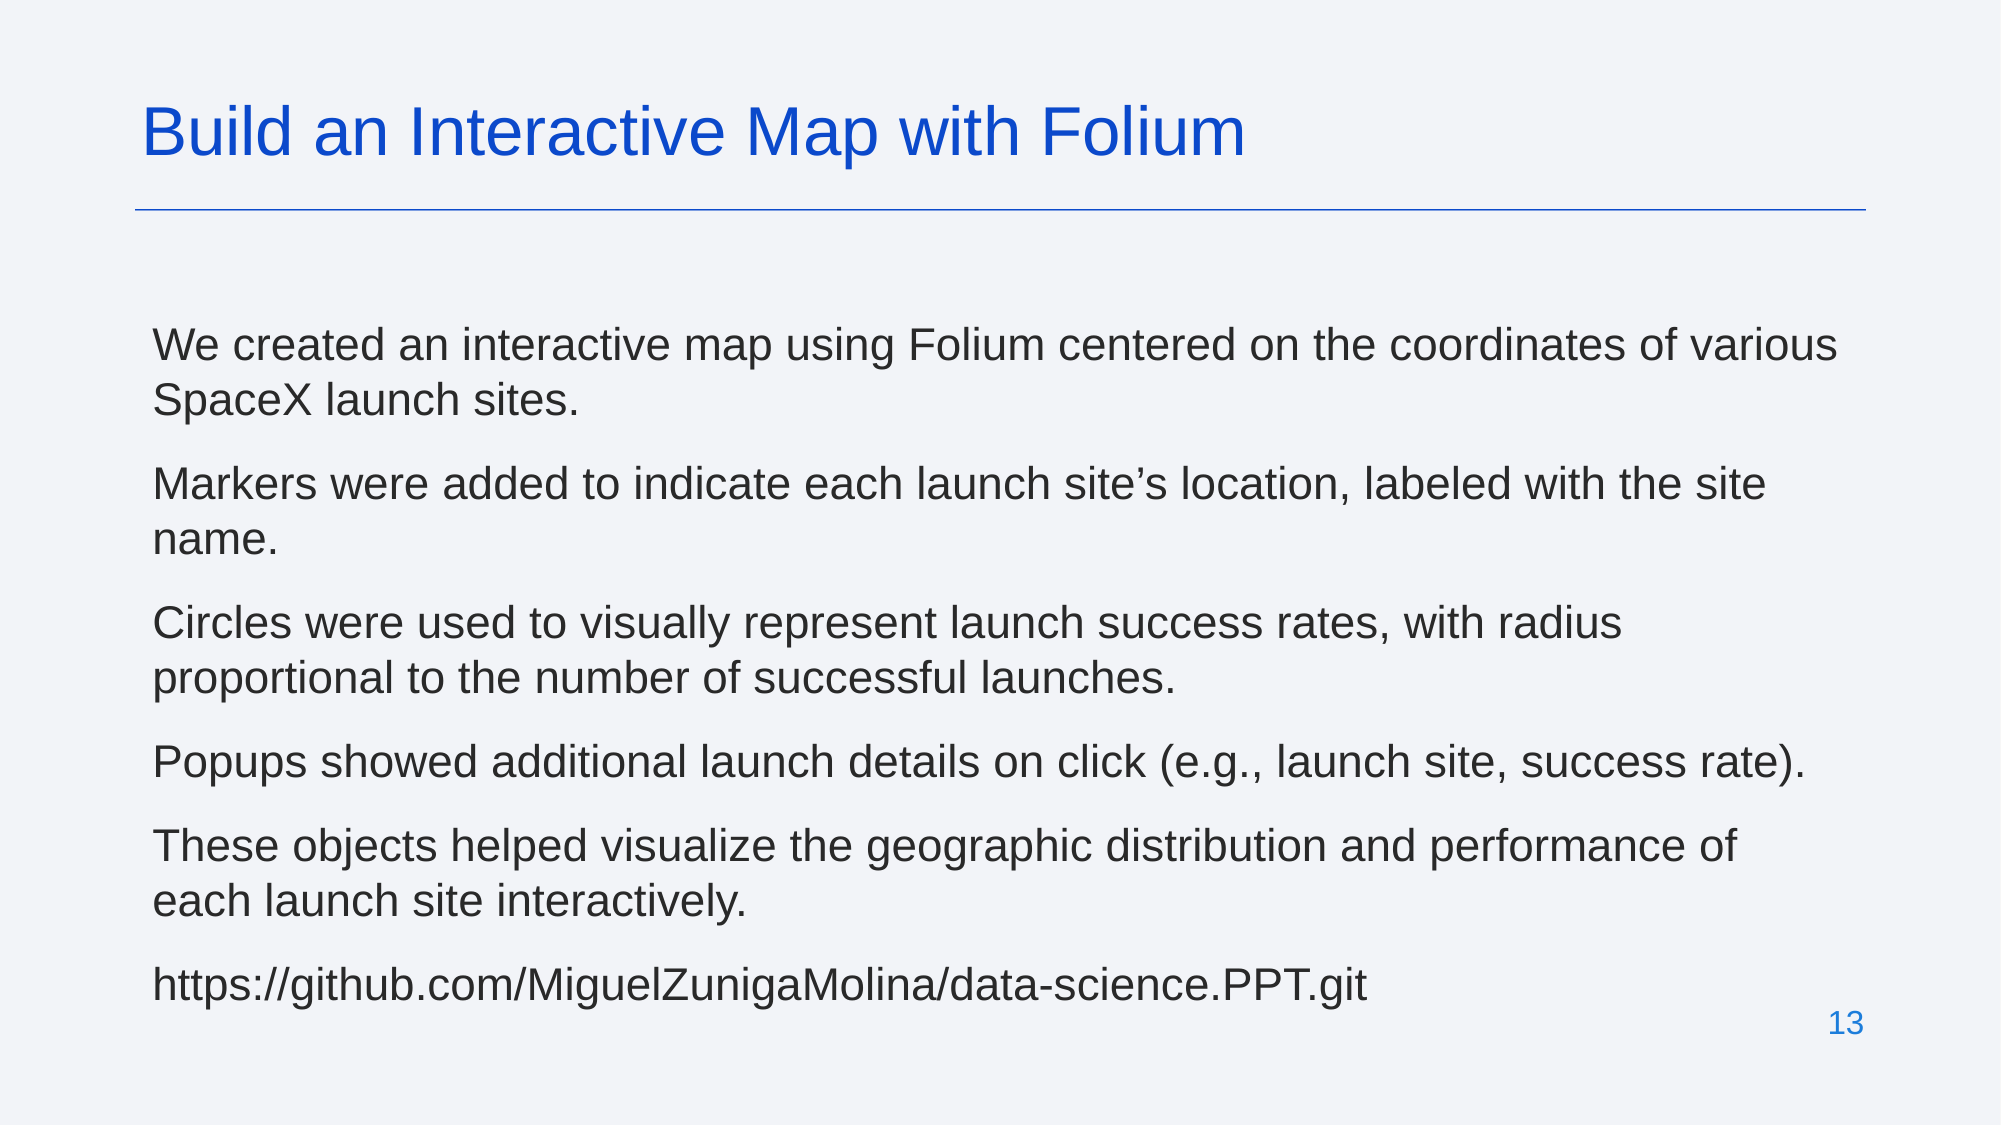

Build an Interactive Map with Folium
We created an interactive map using Folium centered on the coordinates of various SpaceX launch sites.
Markers were added to indicate each launch site’s location, labeled with the site name.
Circles were used to visually represent launch success rates, with radius proportional to the number of successful launches.
Popups showed additional launch details on click (e.g., launch site, success rate).
These objects helped visualize the geographic distribution and performance of each launch site interactively.
https://github.com/MiguelZunigaMolina/data-science.PPT.git

13